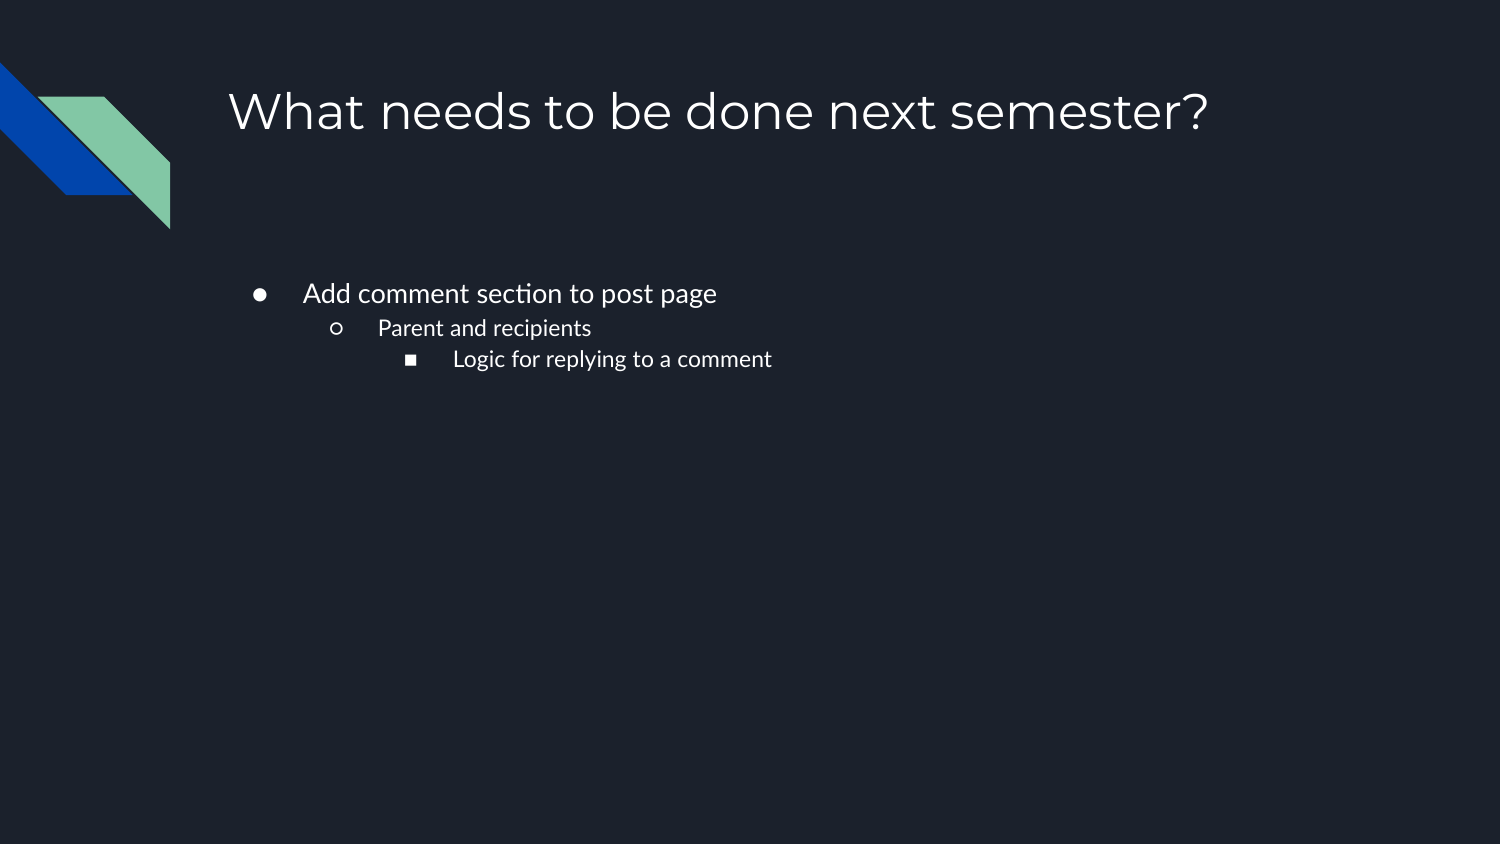

# What needs to be done next semester?
Add comment section to post page
Parent and recipients
Logic for replying to a comment